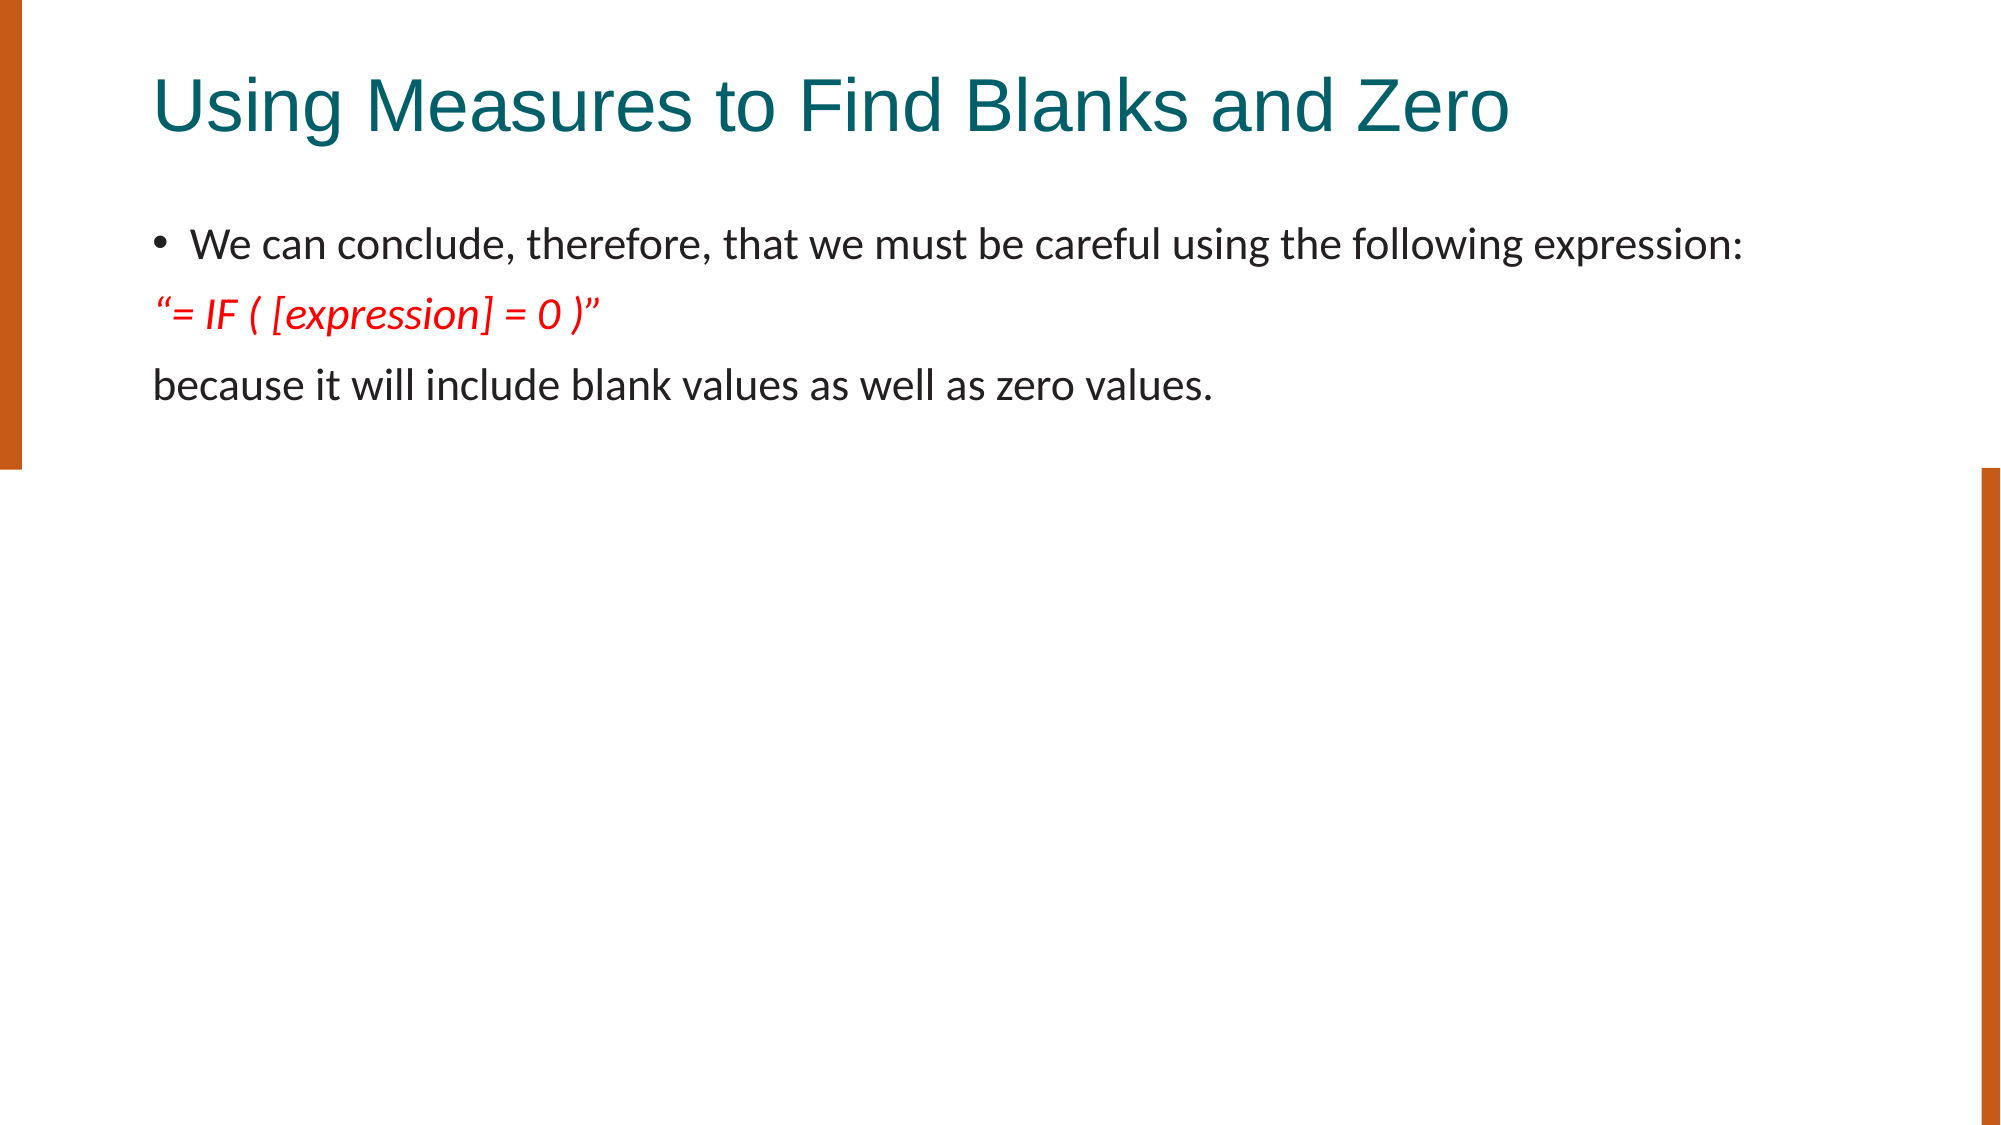

# Using Measures to Find Blanks and Zero
We can conclude, therefore, that we must be careful using the following expression:
“= IF ( [expression] = 0 )”
because it will include blank values as well as zero values.